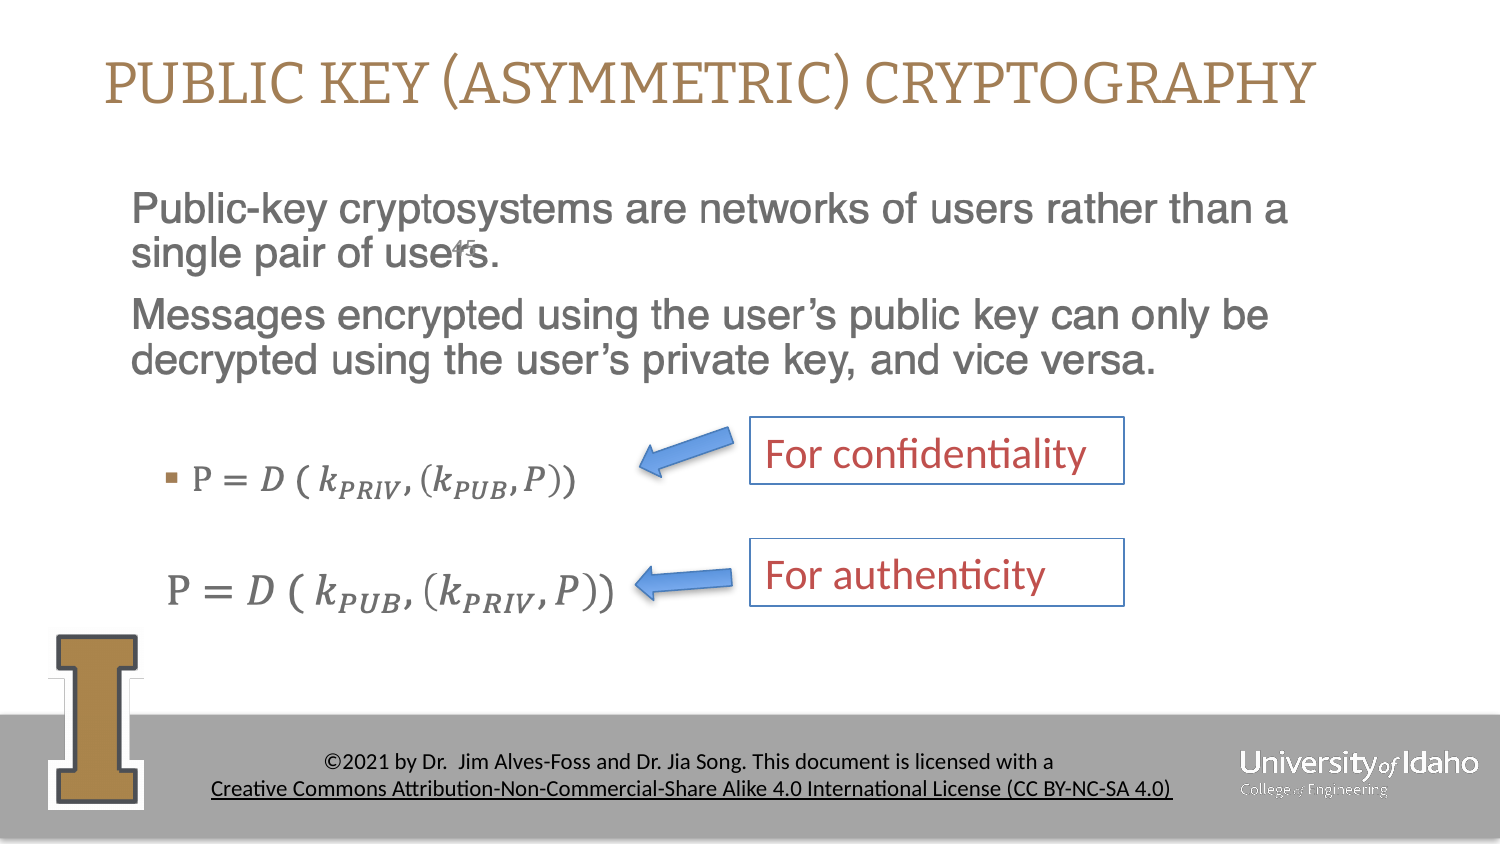

45
# PUBLIC KEY (ASYMMETRIC) CRYPTOGRAPHY

For confidentiality

For authenticity